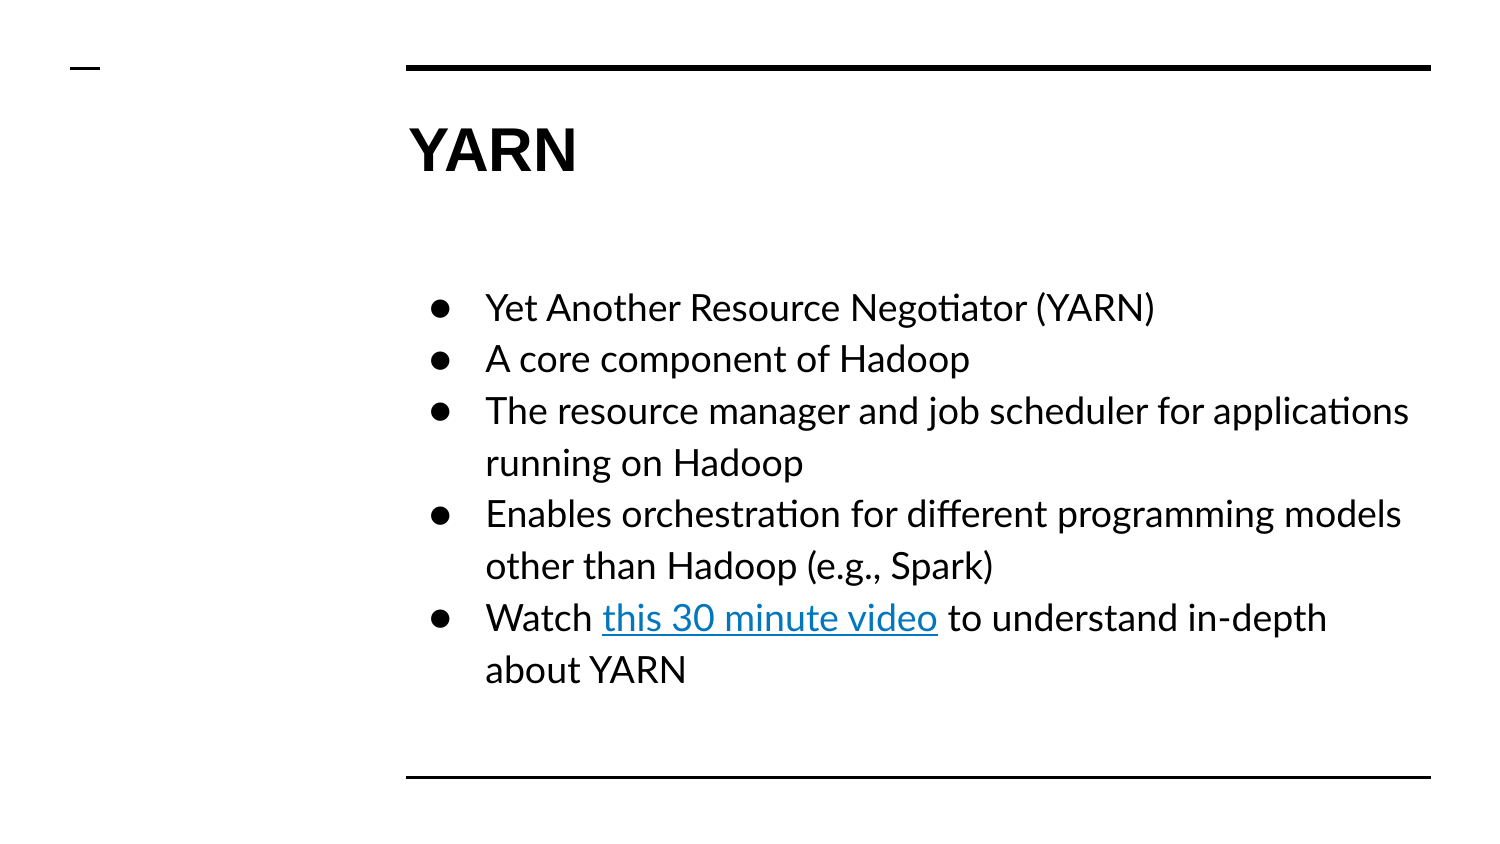

# YARN
Yet Another Resource Negotiator (YARN)
A core component of Hadoop
The resource manager and job scheduler for applications running on Hadoop
Enables orchestration for different programming models other than Hadoop (e.g., Spark)
Watch this 30 minute video to understand in-depth about YARN